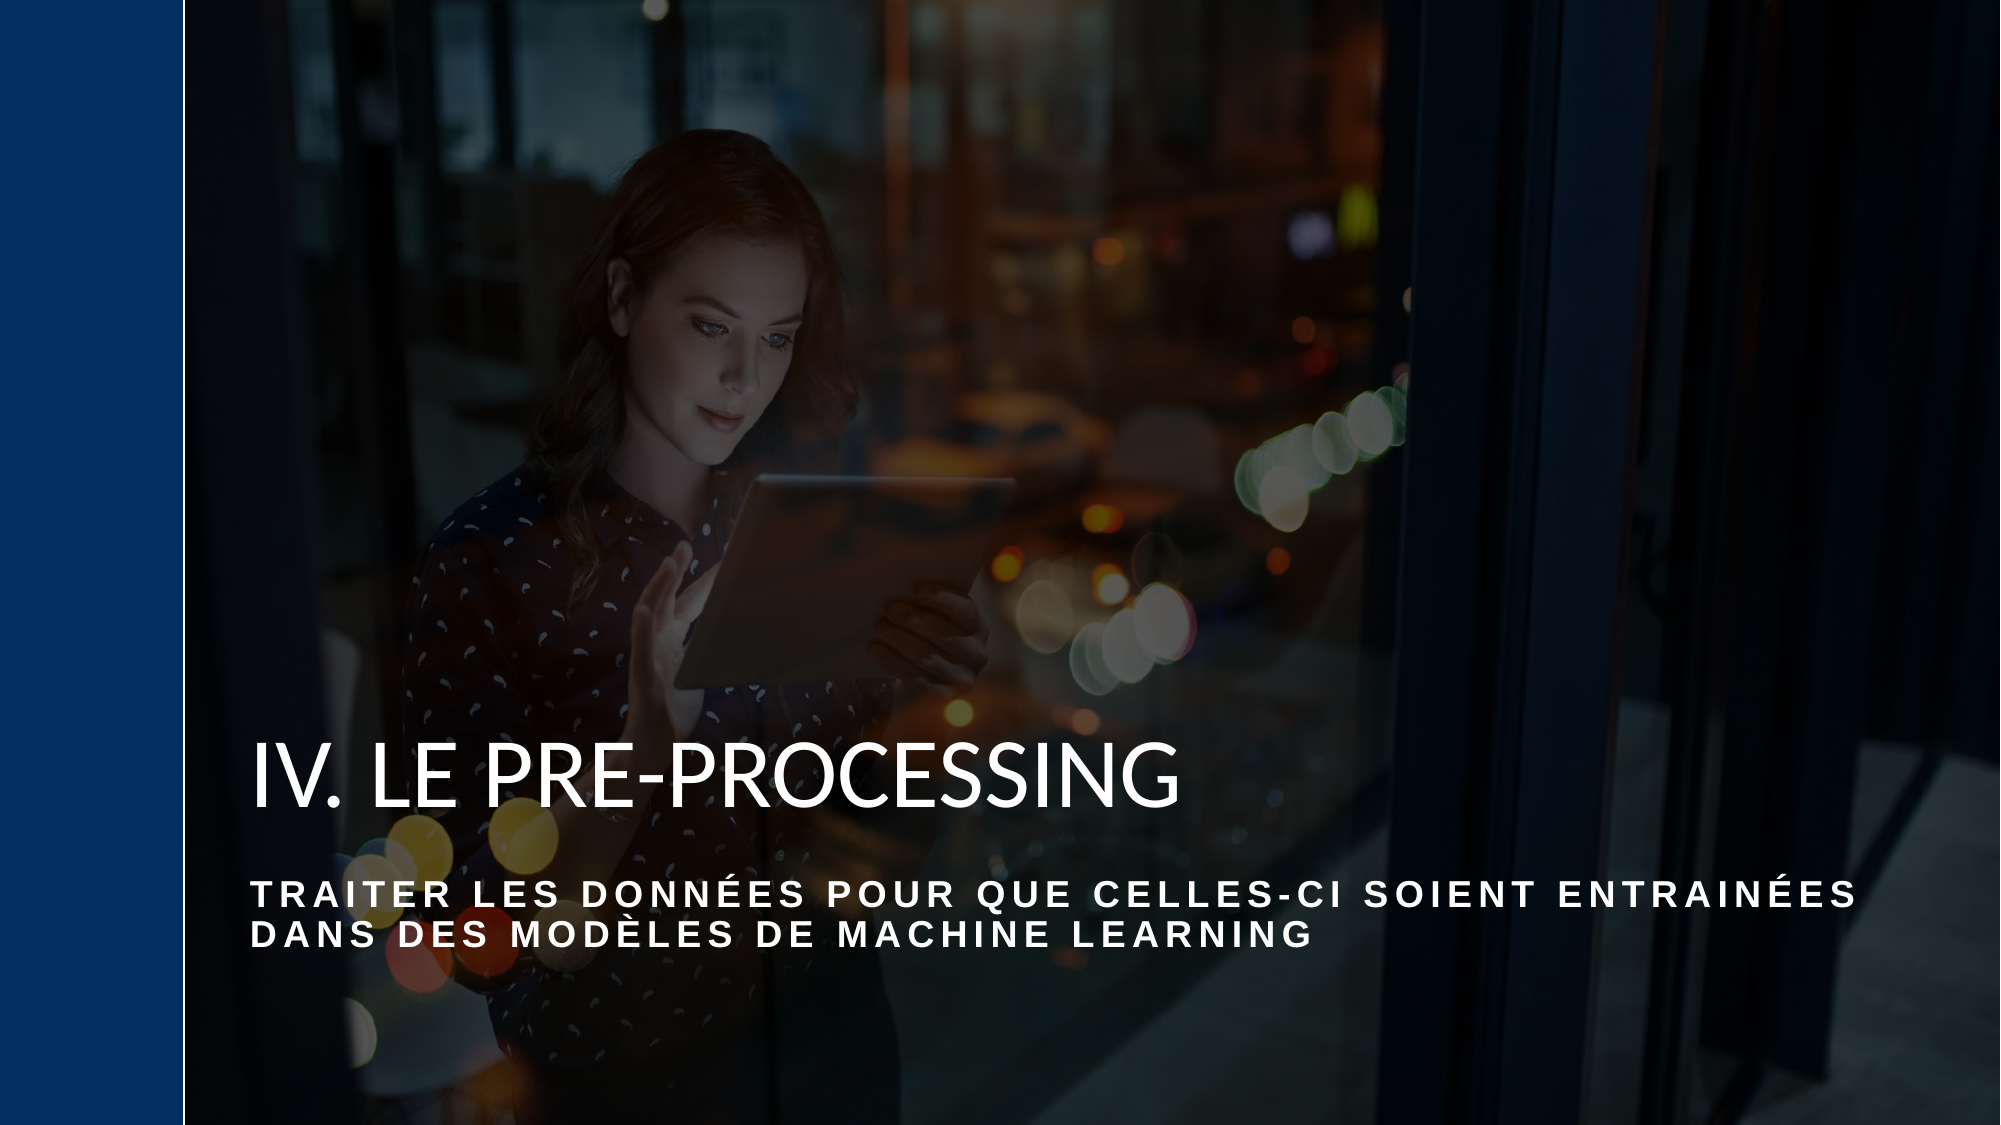

# IV. Le Pre-processing
Traiter les données pour que celles-ci soient entrainées dans des modèles de machine learning